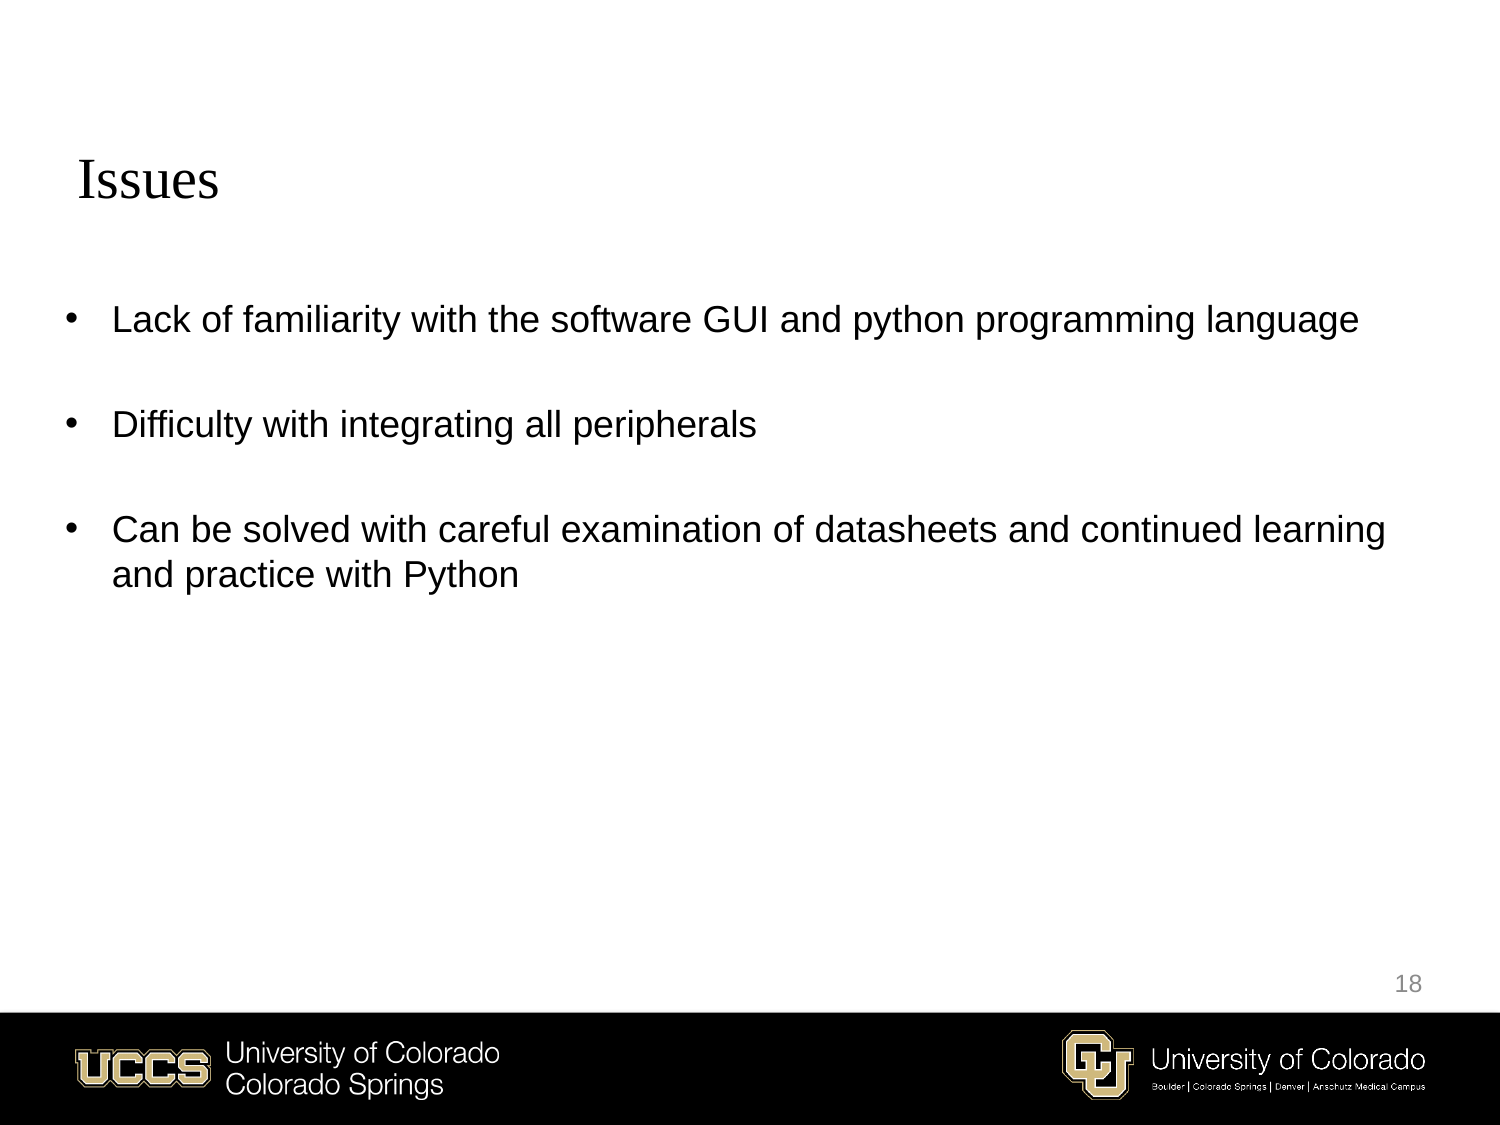

# Issues

Lack of familiarity with the software GUI and python programming language

Difficulty with integrating all peripherals

Can be solved with careful examination of datasheets and continued learning and practice with Python

18